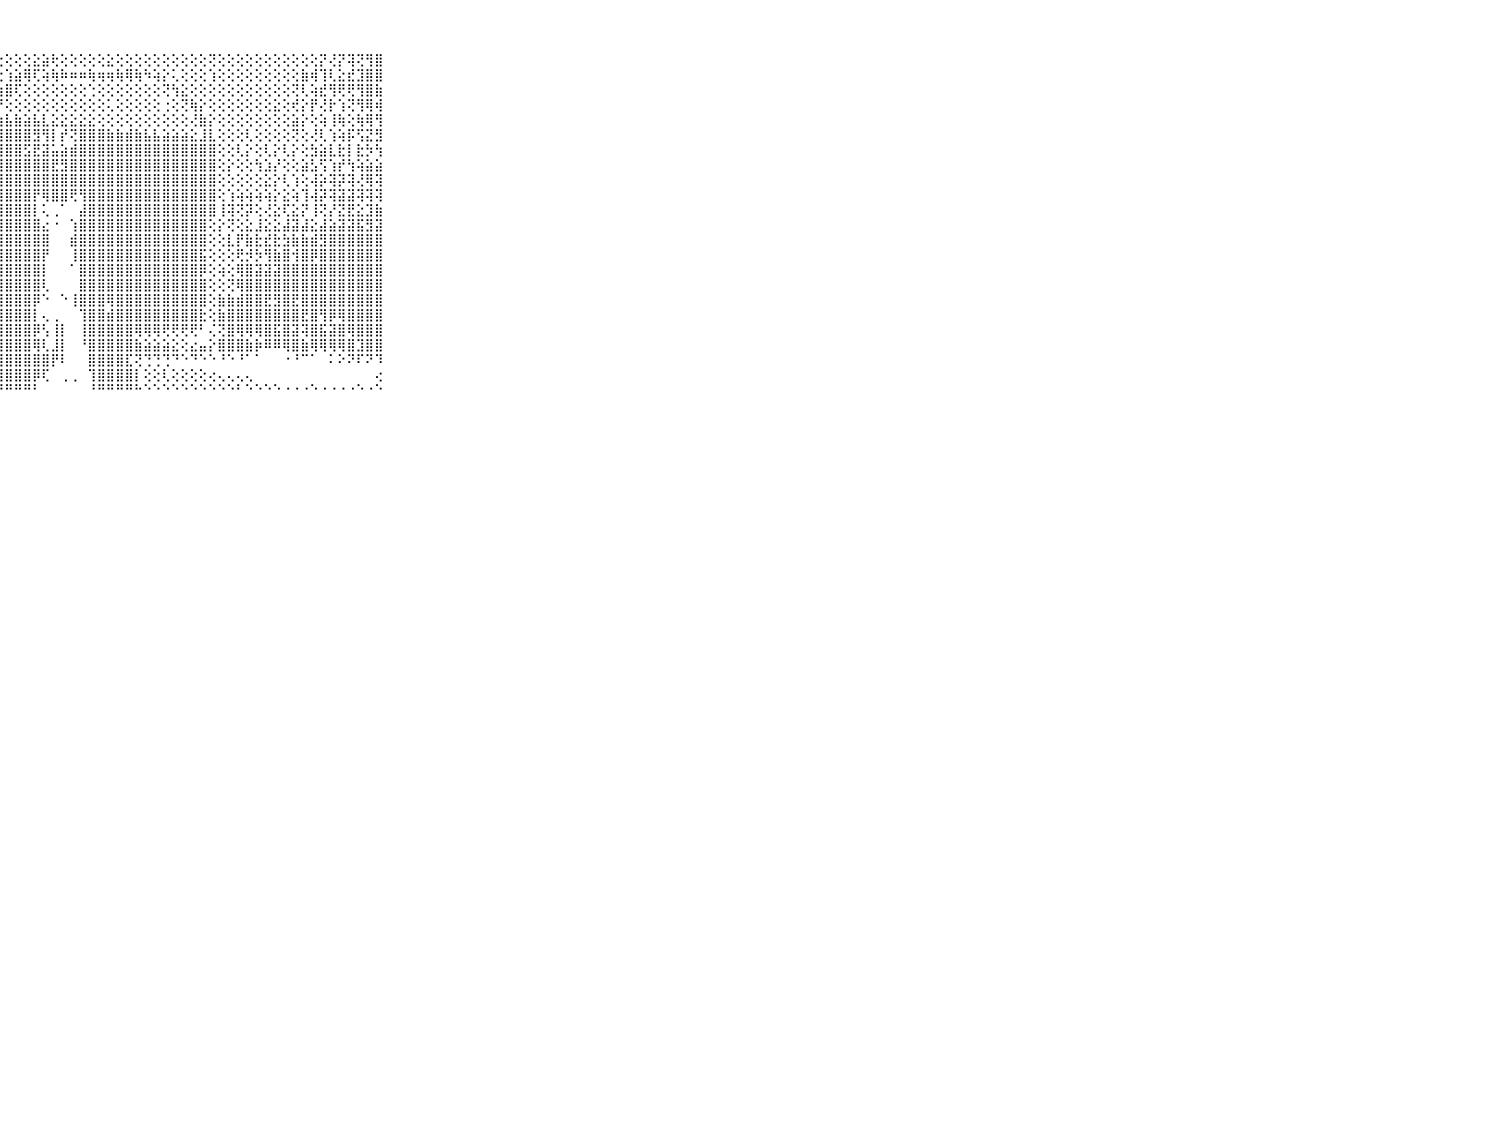

⠀⠀⠀⠀⠀⠀⠀⠀⠀⠀⠀⢅⢕⢕⢕⡕⢕⢕⢕⢕⢕⢕⢕⢕⢕⢕⢕⢕⢕⢕⢕⣕⣵⢗⢕⢕⢕⢕⢕⣕⢕⢕⢕⢕⢕⢕⢕⢕⢕⢕⢝⢕⢕⢕⢕⢕⢕⢕⢕⢕⢕⢕⡝⢜⡝⢽⢝⢻⣿⠀⠀⠀⠀⠀⠀⠀⠀⠀⠀⠀⠀
⠀⠀⠀⠀⠀⠀⠀⠀⠀⠀⠀⢕⢕⢕⢕⢕⢕⢕⢕⢕⢕⢕⢕⢕⢕⢕⢕⢕⢱⣵⢿⢏⢵⢷⠷⠶⠶⢷⢶⢶⢷⢿⢷⠳⢵⡕⢅⢕⢕⢕⢱⢕⢕⢕⢕⢕⢕⢕⢕⢕⣷⢾⢹⢇⣕⣞⣹⣿⣿⠀⠀⠀⠀⠀⠀⠀⠀⠀⠀⠀⠀
⠀⠀⠀⠀⠀⠀⠀⠀⠀⠀⠀⢕⢕⢕⢕⢕⢵⢵⢽⢽⢕⢕⢕⢕⢕⢕⢕⣵⣿⢏⢕⢕⢕⢕⢕⢕⢕⢑⢕⢕⢕⢕⢕⢕⢕⢝⢳⣕⢕⢕⢕⢕⢕⢕⢕⢕⢕⢕⢕⢝⢇⢵⣞⢻⢟⢟⢻⣿⣷⠀⠀⠀⠀⠀⠀⠀⠀⠀⠀⠀⠀
⠀⠀⠀⠀⠀⠀⠀⠀⠀⠀⠀⢕⢽⢽⢽⢼⡽⢕⢕⢕⢕⢕⢕⢕⢕⢱⣿⡟⢕⢕⢕⢕⢕⢕⢕⢕⢕⢕⢕⢅⢕⢕⢕⢕⢕⢐⢕⢝⢷⡕⢕⢕⢕⢕⢕⢕⢕⣕⢕⢞⡕⡟⢜⡗⢱⢝⢻⢿⢾⠀⠀⠀⠀⠀⠀⠀⠀⠀⠀⠀⠀
⠀⠀⠀⠀⠀⠀⠀⠀⠀⠀⠀⢜⣜⢝⢕⣕⢕⢕⢕⢕⢕⡕⢕⢕⢕⣿⣿⣷⣧⣷⣵⣧⣇⣕⣕⣕⣕⣕⢕⢕⢕⢕⢕⢕⢕⢕⢕⢕⢜⣷⡕⢕⢕⢕⢕⢕⢕⢕⢕⣵⡕⢕⢵⢸⢷⢕⢷⢿⢻⠀⠀⠀⠀⠀⠀⠀⠀⠀⠀⠀⠀
⠀⠀⠀⠀⠀⠀⠀⠀⠀⠀⠀⣳⣾⣞⢗⢗⡗⢕⢕⢕⢕⢇⢕⢕⢸⣿⣿⣿⣿⣿⣿⣻⢻⡇⡞⢝⣿⣿⣿⣷⣷⣾⣷⣧⣧⣵⣵⣵⣕⣸⣇⢕⢕⢕⢇⢕⢕⢕⢕⢝⢕⢜⢇⢱⢵⡯⢫⣝⣻⠀⠀⠀⠀⠀⠀⠀⠀⠀⠀⠀⠀
⠀⠀⠀⠀⠀⠀⠀⠀⠀⠀⠀⢜⢇⢕⡕⢕⢜⢕⢜⢕⢕⢕⢕⢕⢽⣿⣿⣿⣿⣿⣫⣟⣽⣥⣵⣾⣿⣿⣿⣿⣿⣿⣿⣿⣿⣿⣿⣿⣿⣿⣿⢕⢕⢇⡕⢕⢇⡕⢇⡕⢕⣳⣵⣇⣗⡇⣗⡳⢳⠀⠀⠀⠀⠀⠀⠀⠀⠀⠀⠀⠀
⠀⠀⠀⠀⠀⠀⠀⠀⠀⠀⠀⢸⢕⢕⢕⢕⢕⢕⢜⢜⢝⢕⢕⢕⢸⣿⣿⣿⣿⣿⣿⣿⣿⣟⣻⣿⣿⣿⣿⣿⣿⣿⣿⣿⣿⣿⣿⣿⣿⣿⣿⢕⡕⢕⢕⢳⣱⡜⢕⢕⣵⣣⢫⢱⡞⢳⢵⣵⣵⠀⠀⠀⠀⠀⠀⠀⠀⠀⠀⠀⠀
⠀⠀⠀⠀⠀⠀⠀⠀⠀⠀⠀⢕⢕⢕⢕⢕⢱⢕⢕⢕⢕⡕⡕⣕⣞⣿⣿⣿⣿⣿⣿⣿⣿⣿⣿⣿⣿⣿⣿⣿⣿⣿⣿⣿⣿⣿⣿⣿⣿⣿⣿⢕⢕⢕⢕⢕⣕⡕⢇⢱⢕⢼⡵⢽⡽⢽⢜⢿⢽⠀⠀⠀⠀⠀⠀⠀⠀⠀⠀⠀⠀
⠀⠀⠀⠀⠀⠀⠀⠀⠀⠀⠀⢕⢕⢕⢕⢕⢕⢕⢕⢕⢳⣳⣷⣿⣾⣿⣿⣿⣿⣿⣿⡟⢿⣿⣿⢟⢻⣿⣿⣿⣿⣿⣿⣿⣿⣿⣿⣿⣿⣿⣿⢕⢱⢵⢵⢵⢵⡕⣕⢵⢹⢼⡽⢽⣽⣽⢽⢽⢽⠀⠀⠀⠀⠀⠀⠀⠀⠀⠀⠀⠀
⠀⠀⠀⠀⠀⠀⠀⠀⠀⠀⠀⢸⢏⢕⢕⢕⢕⢕⢕⢕⢕⢟⢟⢟⣿⣿⢿⣿⣿⣿⣿⡇⢅⢀⠁⠀⣼⣿⣿⣿⣿⣿⣿⣿⣿⣿⣿⣿⣿⣿⣿⢸⢽⢝⡽⢕⢜⣕⢏⣕⡝⢸⢝⡜⣝⣟⣕⣹⣷⠀⠀⠀⠀⠀⠀⠀⠀⠀⠀⠀⠀
⠀⠀⠀⠀⠀⠀⠀⠀⠀⠀⠀⣵⣵⣧⣵⢕⢕⢕⢱⢱⢱⢵⢕⢕⢸⣿⣿⣿⣿⣿⣿⣿⣔⠐⠀⢱⣿⣿⣿⣿⣿⣿⣿⣿⣿⣿⣿⣿⣿⣿⢕⡕⢝⢕⣕⣸⣕⣕⣼⣽⣼⣕⣼⣵⣽⣽⣯⣻⣽⠀⠀⠀⠀⠀⠀⠀⠀⠀⠀⠀⠀
⠀⠀⠀⠀⠀⠀⠀⠀⠀⠀⠀⣿⡯⢵⡼⣽⡵⢕⢱⣵⢕⣹⣕⡕⢹⣿⣿⣿⣿⣿⣿⣿⣿⠀⠀⣾⣿⣿⣿⣿⣿⣿⣿⣿⣿⣿⣿⣿⣿⣿⢕⢕⣇⡟⣷⣗⣞⣗⣳⣷⣷⣾⣻⣿⣿⣿⣿⣿⣿⠀⠀⠀⠀⠀⠀⠀⠀⠀⠀⠀⠀
⠀⠀⠀⠀⠀⠀⠀⠀⠀⠀⠀⣿⣿⣏⢽⣏⢕⢗⢕⢕⢜⢹⣿⣷⣿⣿⣿⣿⣿⣿⣿⣿⡟⠀⠀⢸⣿⣿⣿⣿⣿⣿⣿⣿⣿⣿⣿⣿⣿⣯⢕⢕⢕⢟⡺⡳⢻⣷⣿⢺⣿⡿⣿⣿⣿⣿⣿⣿⣿⠀⠀⠀⠀⠀⠀⠀⠀⠀⠀⠀⠀
⠀⠀⠀⠀⠀⠀⠀⠀⠀⠀⠀⣿⣿⣿⣵⣿⣱⡕⣕⡕⢕⢕⢸⣿⣿⣿⣿⣿⣿⣿⣿⣿⡇⠀⠀⠁⣿⣿⣿⣿⣿⣿⣿⣿⣿⣿⣿⣿⣿⡿⢕⢵⢕⢿⣿⣽⣽⣽⣿⣿⣿⣿⣿⣿⣿⣿⣿⣿⣿⠀⠀⠀⠀⠀⠀⠀⠀⠀⠀⠀⠀
⠀⠀⠀⠀⠀⠀⠀⠀⠀⠀⠀⣿⣿⣿⣿⣿⢿⣟⣷⣗⣕⣵⣷⣿⣿⣿⣿⣿⣿⣿⣿⣿⢇⠀⠀⠀⣿⣿⣿⣿⣿⣿⣿⣿⣿⣿⣿⣿⣿⣿⢕⢕⢝⢿⣿⣿⣿⣿⣿⣿⣿⣿⣿⣿⣿⣿⣿⣿⣿⠀⠀⠀⠀⠀⠀⠀⠀⠀⠀⠀⠀
⠀⠀⠀⠀⠀⠀⠀⠀⠀⠀⠀⣿⣿⣿⣿⣿⣿⣿⣿⣿⣿⣿⣿⣿⣿⣿⣿⣿⣿⣿⣿⡿⠑⠀⠑⢸⣿⣿⣿⢿⣿⣿⣿⣿⣿⣿⣿⣿⣿⣿⢕⣷⣷⣾⣿⣿⣟⣻⣿⣟⣿⣿⣿⣿⣿⣿⣿⣿⣿⠀⠀⠀⠀⠀⠀⠀⠀⠀⠀⠀⠀
⠀⠀⠀⠀⠀⠀⠀⠀⠀⠀⠀⣿⣿⣿⣿⣿⣿⣿⣿⣿⣿⣿⣿⣿⣿⣿⣿⣿⣿⣿⣿⡇⢄⢀⠀⠀⢹⣿⣿⣾⣿⣿⣿⣿⣿⣿⣿⣿⣿⣗⢕⣷⣿⣿⣿⣿⣿⣿⣿⣿⣟⣿⢻⡿⢿⣿⣿⣿⣿⠀⠀⠀⠀⠀⠀⠀⠀⠀⠀⠀⠀
⠀⠀⠀⠀⠀⠀⠀⠀⠀⠀⠀⣿⣻⣿⣿⣿⣿⣿⣿⣿⣿⣿⣿⣿⣿⣿⣿⣿⣿⣿⣿⡿⢣⢸⡇⠀⢸⣿⣿⣿⣿⣿⢿⢿⢿⢟⢟⢟⢟⠃⢌⢝⣿⢿⢿⢿⣿⣯⣿⣽⢽⣿⣯⣽⣿⢿⣿⣿⣿⠀⠀⠀⠀⠀⠀⠀⠀⠀⠀⠀⠀
⠀⠀⠀⠀⠀⠀⠀⠀⠀⠀⠀⣿⣿⣿⣿⣿⣿⣿⣿⣿⣿⣿⣿⣿⣿⣿⣿⣿⣿⣿⣿⢿⢇⣸⡇⠀⠘⣿⣿⣿⣿⣿⣷⣵⣵⣵⣕⢕⣔⣤⡕⣿⣿⣿⣷⡷⠿⠿⢿⣿⣷⢿⢿⢿⢿⣿⣹⣿⣿⠀⠀⠀⠀⠀⠀⠀⠀⠀⠀⠀⠀
⠀⠀⠀⠀⠀⠀⠀⠀⠀⠀⠀⠘⢙⢝⢕⢝⢝⢙⢘⢙⢙⢕⢜⢝⢝⣻⣿⣿⣿⣿⣿⣿⣿⡟⠇⠀⠀⣿⣿⣿⣿⣏⢝⢙⢙⢙⠙⠑⠙⠑⠑⠘⠑⠘⠁⠁⠀⠀⠐⠘⠉⠁⠀⠅⠕⠝⠏⠝⠹⠀⠀⠀⠀⠀⠀⠀⠀⠀⠀⠀⠀
⠀⠀⠀⠀⠀⠀⠀⠀⠀⠀⠀⢐⢕⢕⠕⢕⢕⢕⢕⢕⢕⢕⢕⢕⢕⣿⣿⣿⣿⣿⣿⡿⢏⠀⢀⢀⠀⢹⣿⣿⣿⣿⡇⢕⢕⢇⢕⢕⢕⢕⢔⢄⢄⢄⢄⠀⠀⠀⠀⠀⠀⠀⠀⠀⠀⠀⠀⠀⢔⠀⠀⠀⠀⠀⠀⠀⠀⠀⠀⠀⠀
⠀⠀⠀⠀⠀⠀⠀⠀⠀⠀⠀⠐⠐⠑⠑⠑⠑⠑⠑⠑⠑⠑⠑⠑⠘⠛⠛⠛⠛⠛⠛⠃⠀⠀⠀⠀⠀⠘⠛⠛⠛⠛⠓⠑⠑⠑⠑⠑⠑⠑⠑⠑⠑⠃⠑⠑⠑⠑⠐⠐⠐⠑⠐⠐⠐⠐⠑⠐⠑⠀⠀⠀⠀⠀⠀⠀⠀⠀⠀⠀⠀